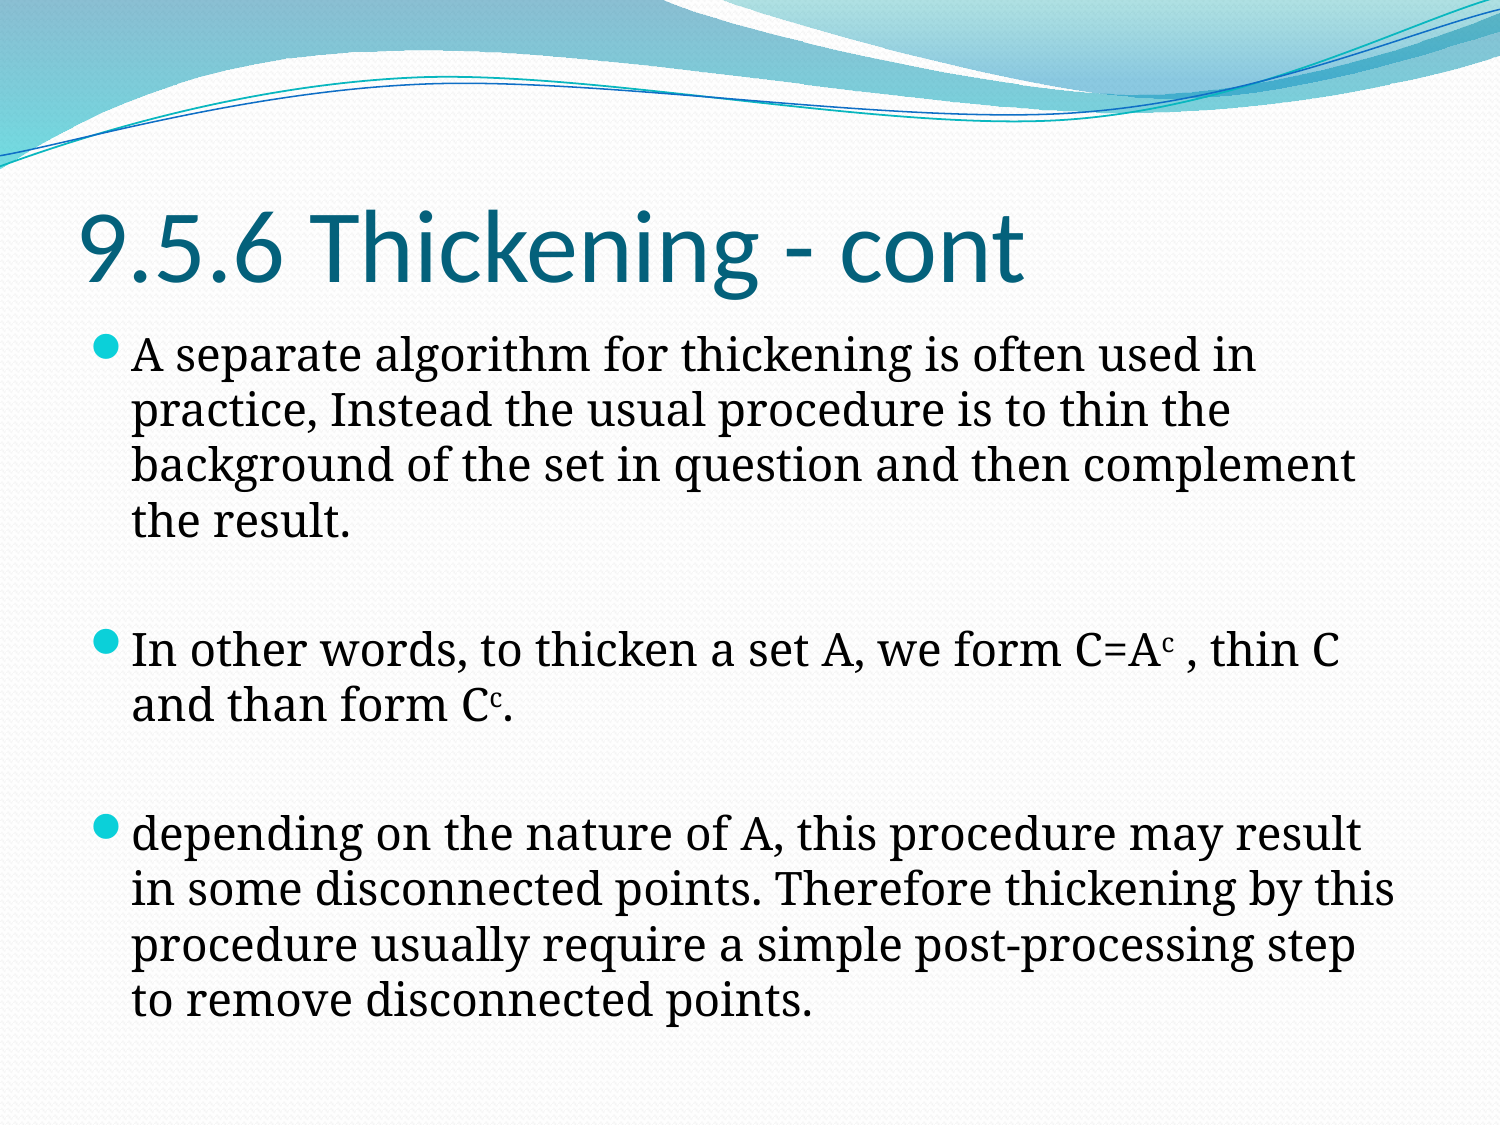

# 9.5.6 Thickening - cont
A separate algorithm for thickening is often used in practice, Instead the usual procedure is to thin the background of the set in question and then complement the result.

In other words, to thicken a set A, we form C=Ac , thin C and than form Cc.

depending on the nature of A, this procedure may result in some disconnected points. Therefore thickening by this procedure usually require a simple post-processing step to remove disconnected points.